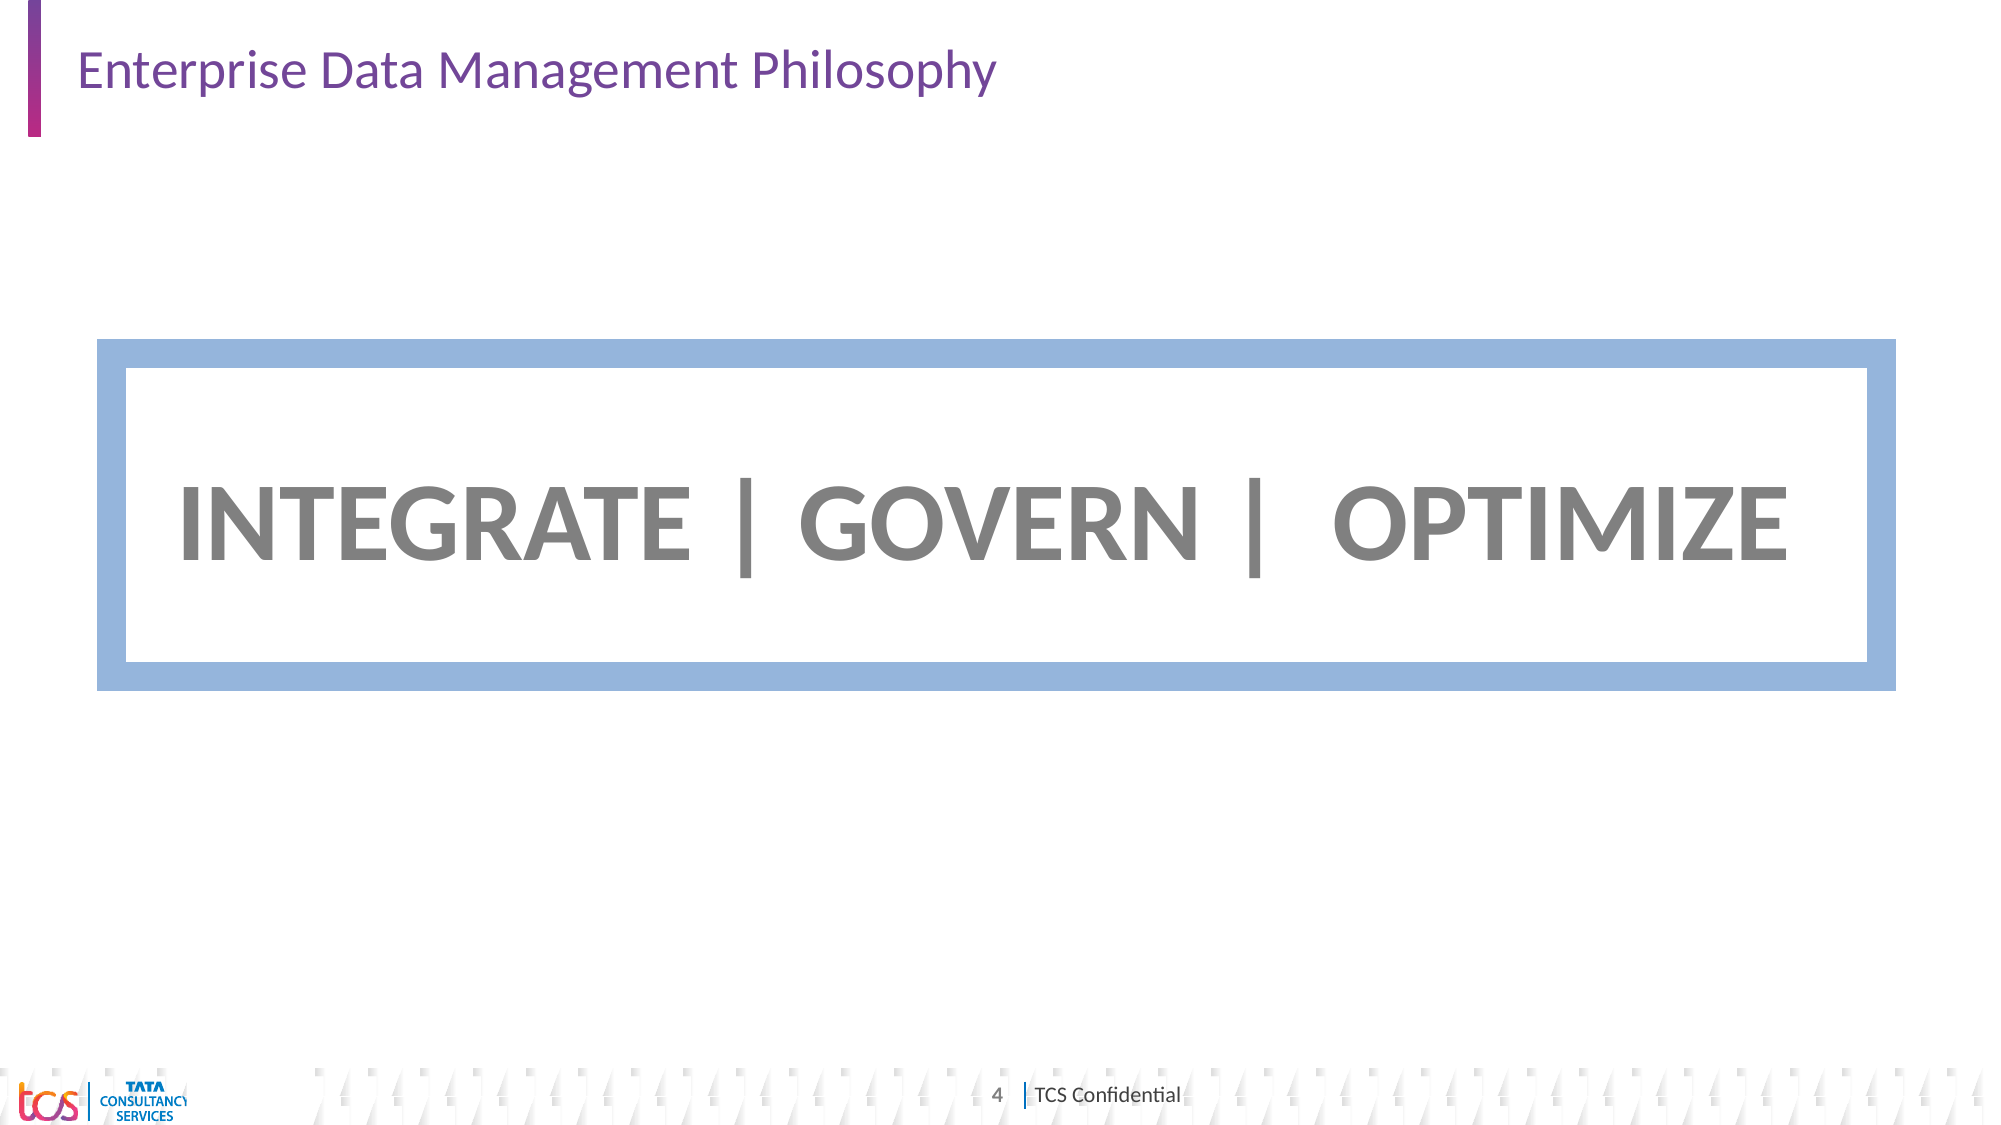

# Enterprise Data Management Philosophy
INTEGRATE | GOVERN |  OPTIMIZE